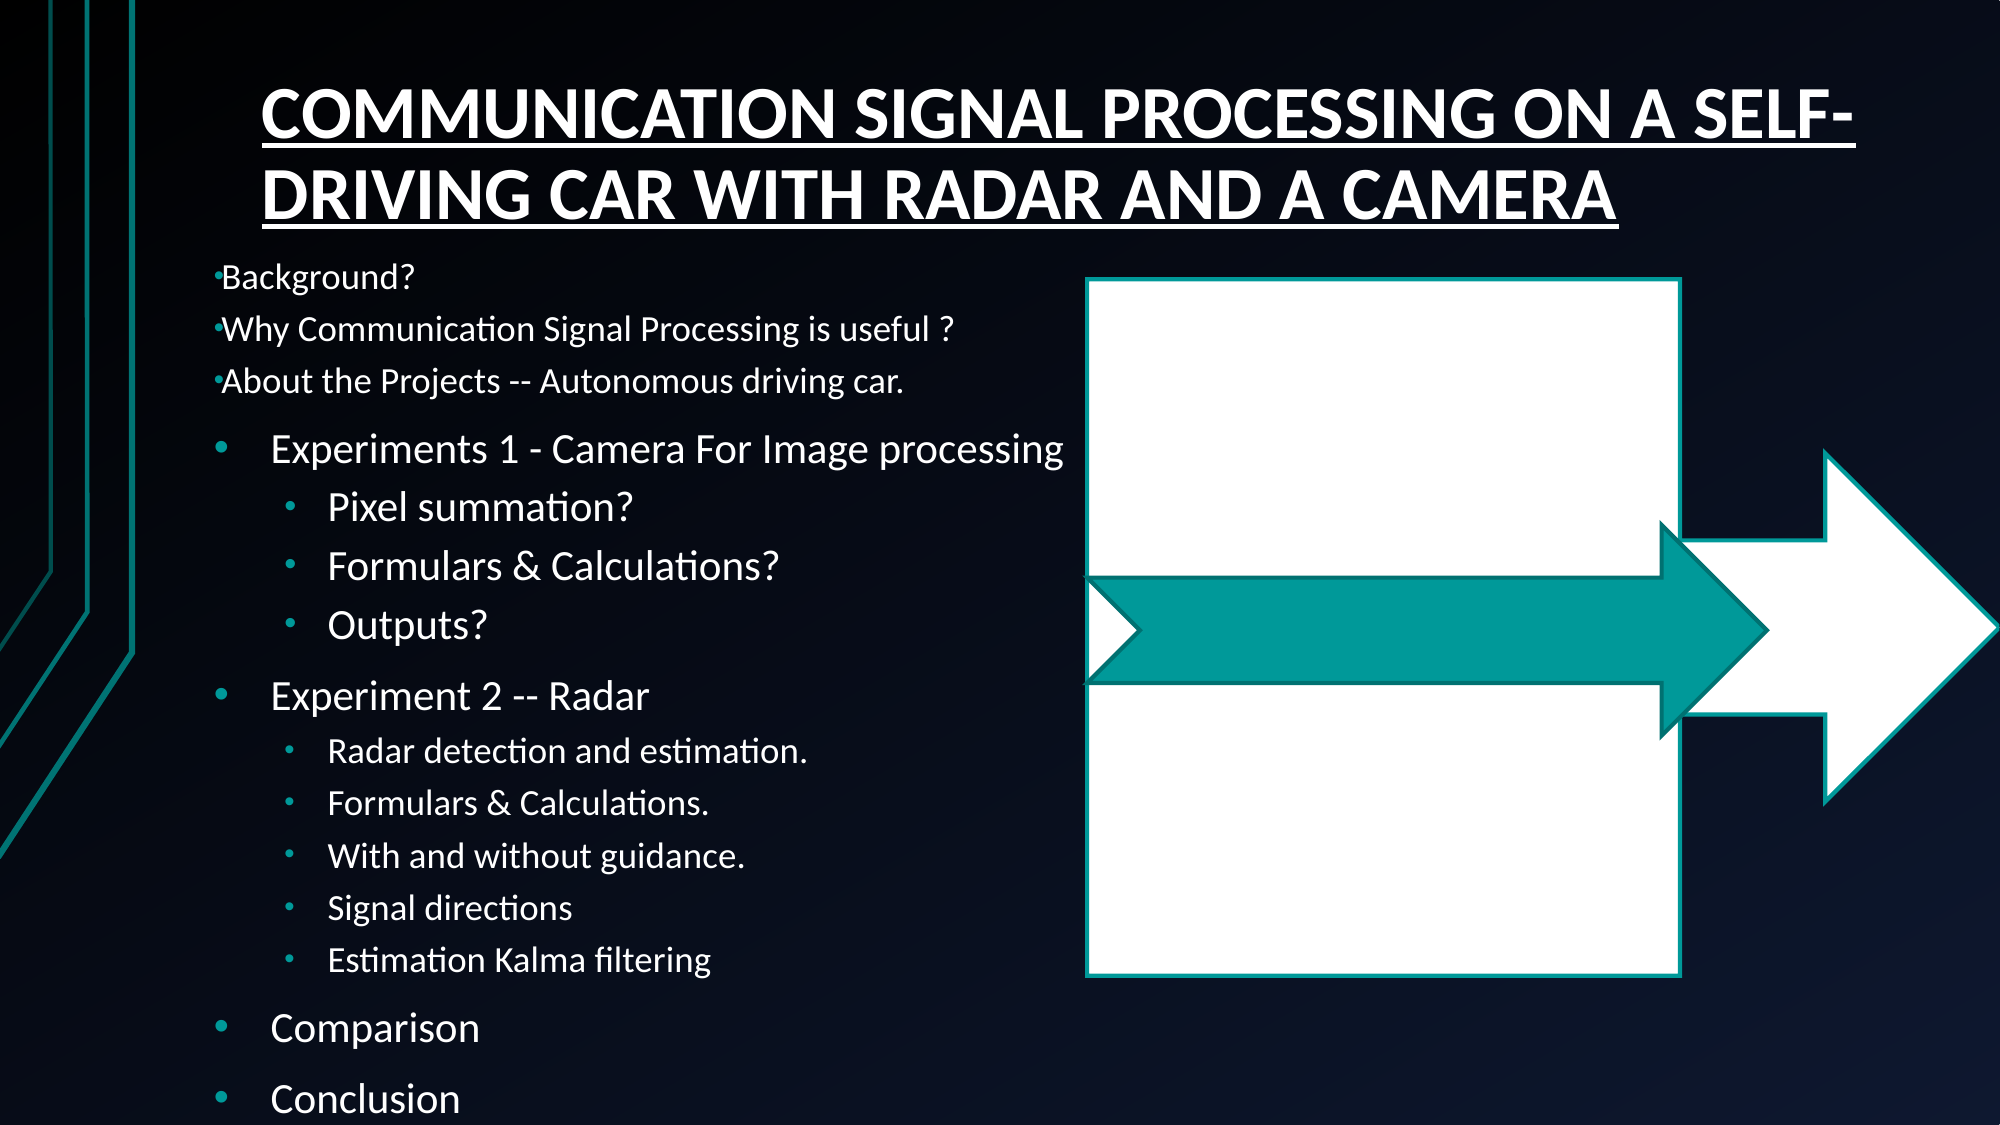

# COMMUNICATION SIGNAL PROCESSING ON A SELF-DRIVING CAR WITH RADAR AND A CAMERA
Background?
Why Communication Signal Processing is useful ?
About the Projects -- Autonomous driving car.
Experiments 1 - Camera For Image processing
Pixel summation?
Formulars & Calculations?
Outputs?
Experiment 2 -- Radar
Radar detection and estimation.
Formulars & Calculations.
With and without guidance.
Signal directions
Estimation Kalma filtering
Comparison
Conclusion